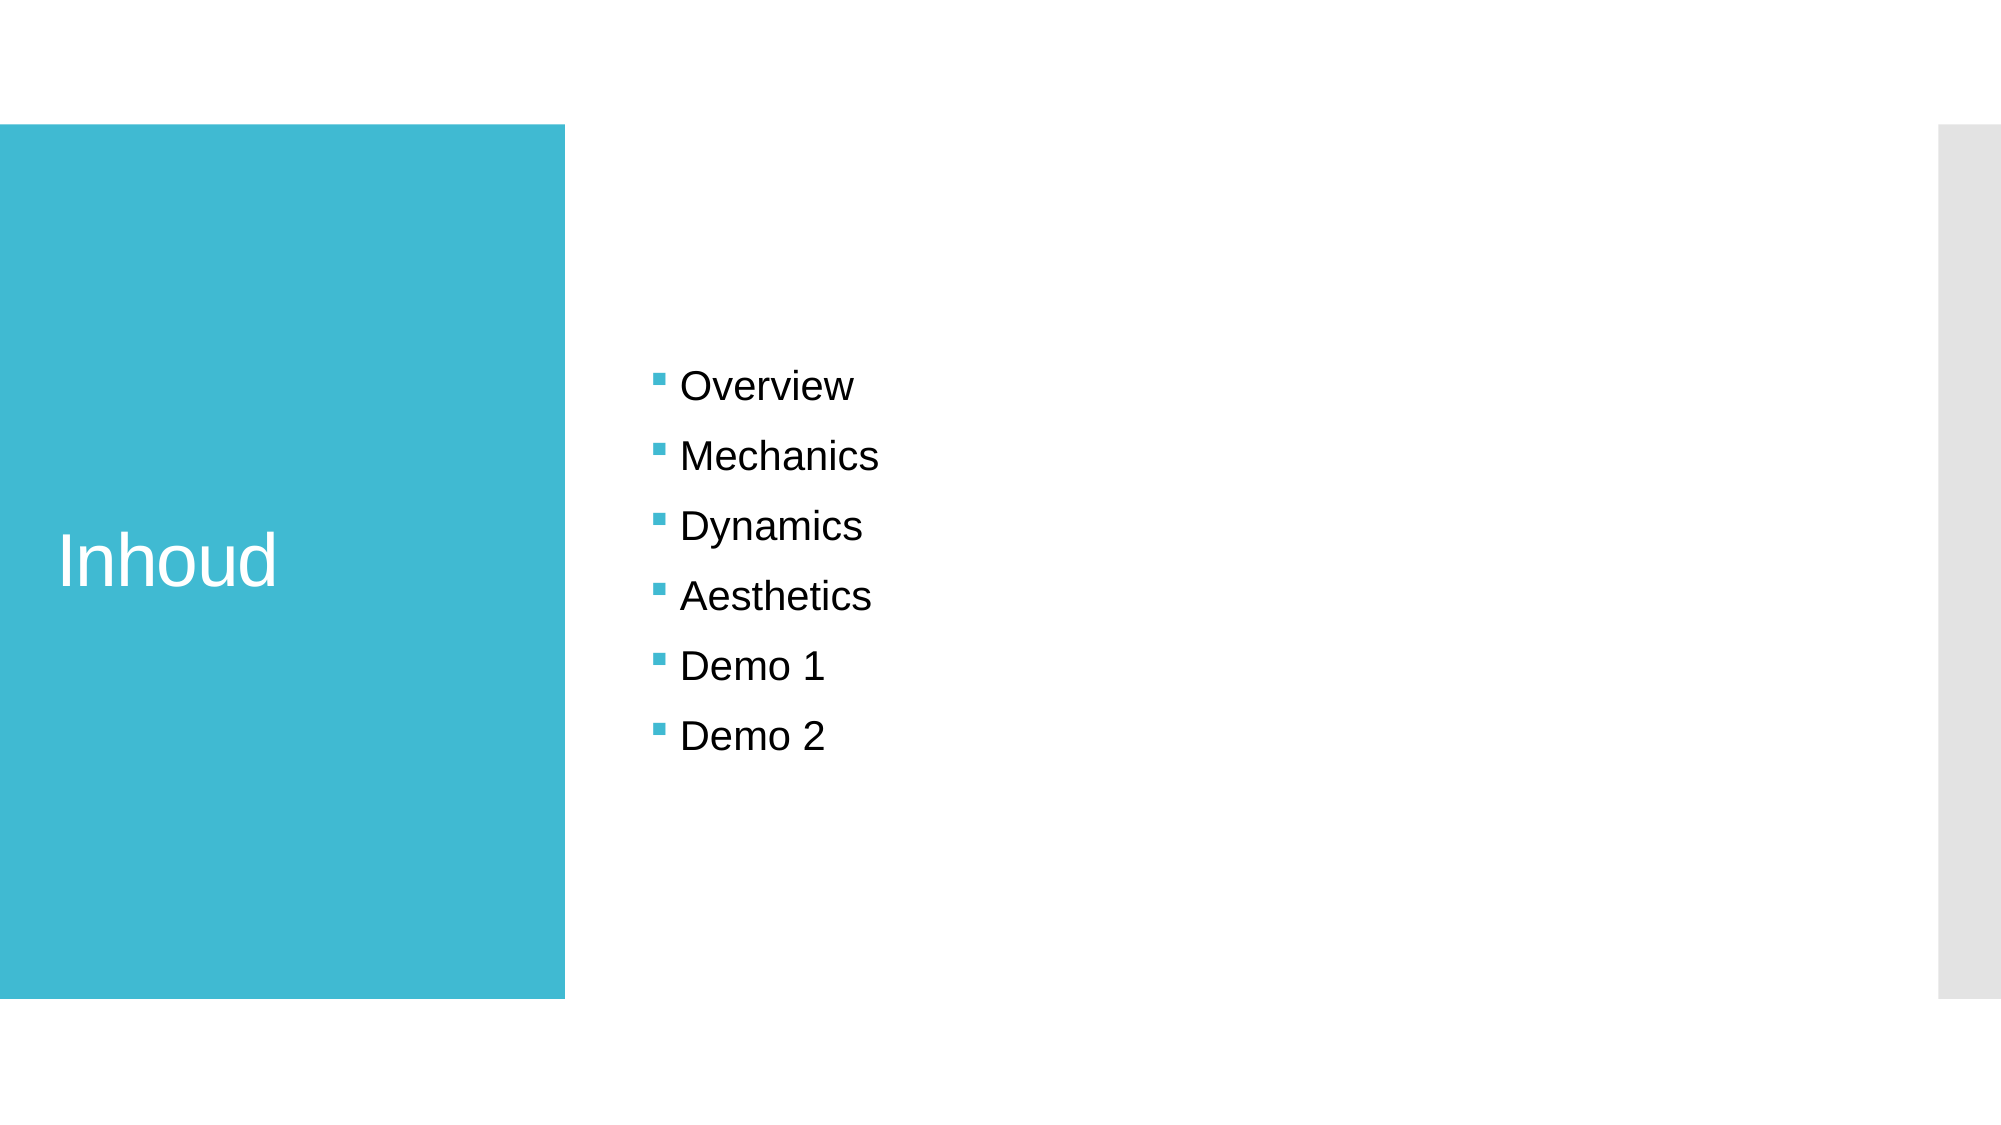

Overview
Mechanics
Dynamics
Aesthetics
Demo 1
Demo 2
# Inhoud